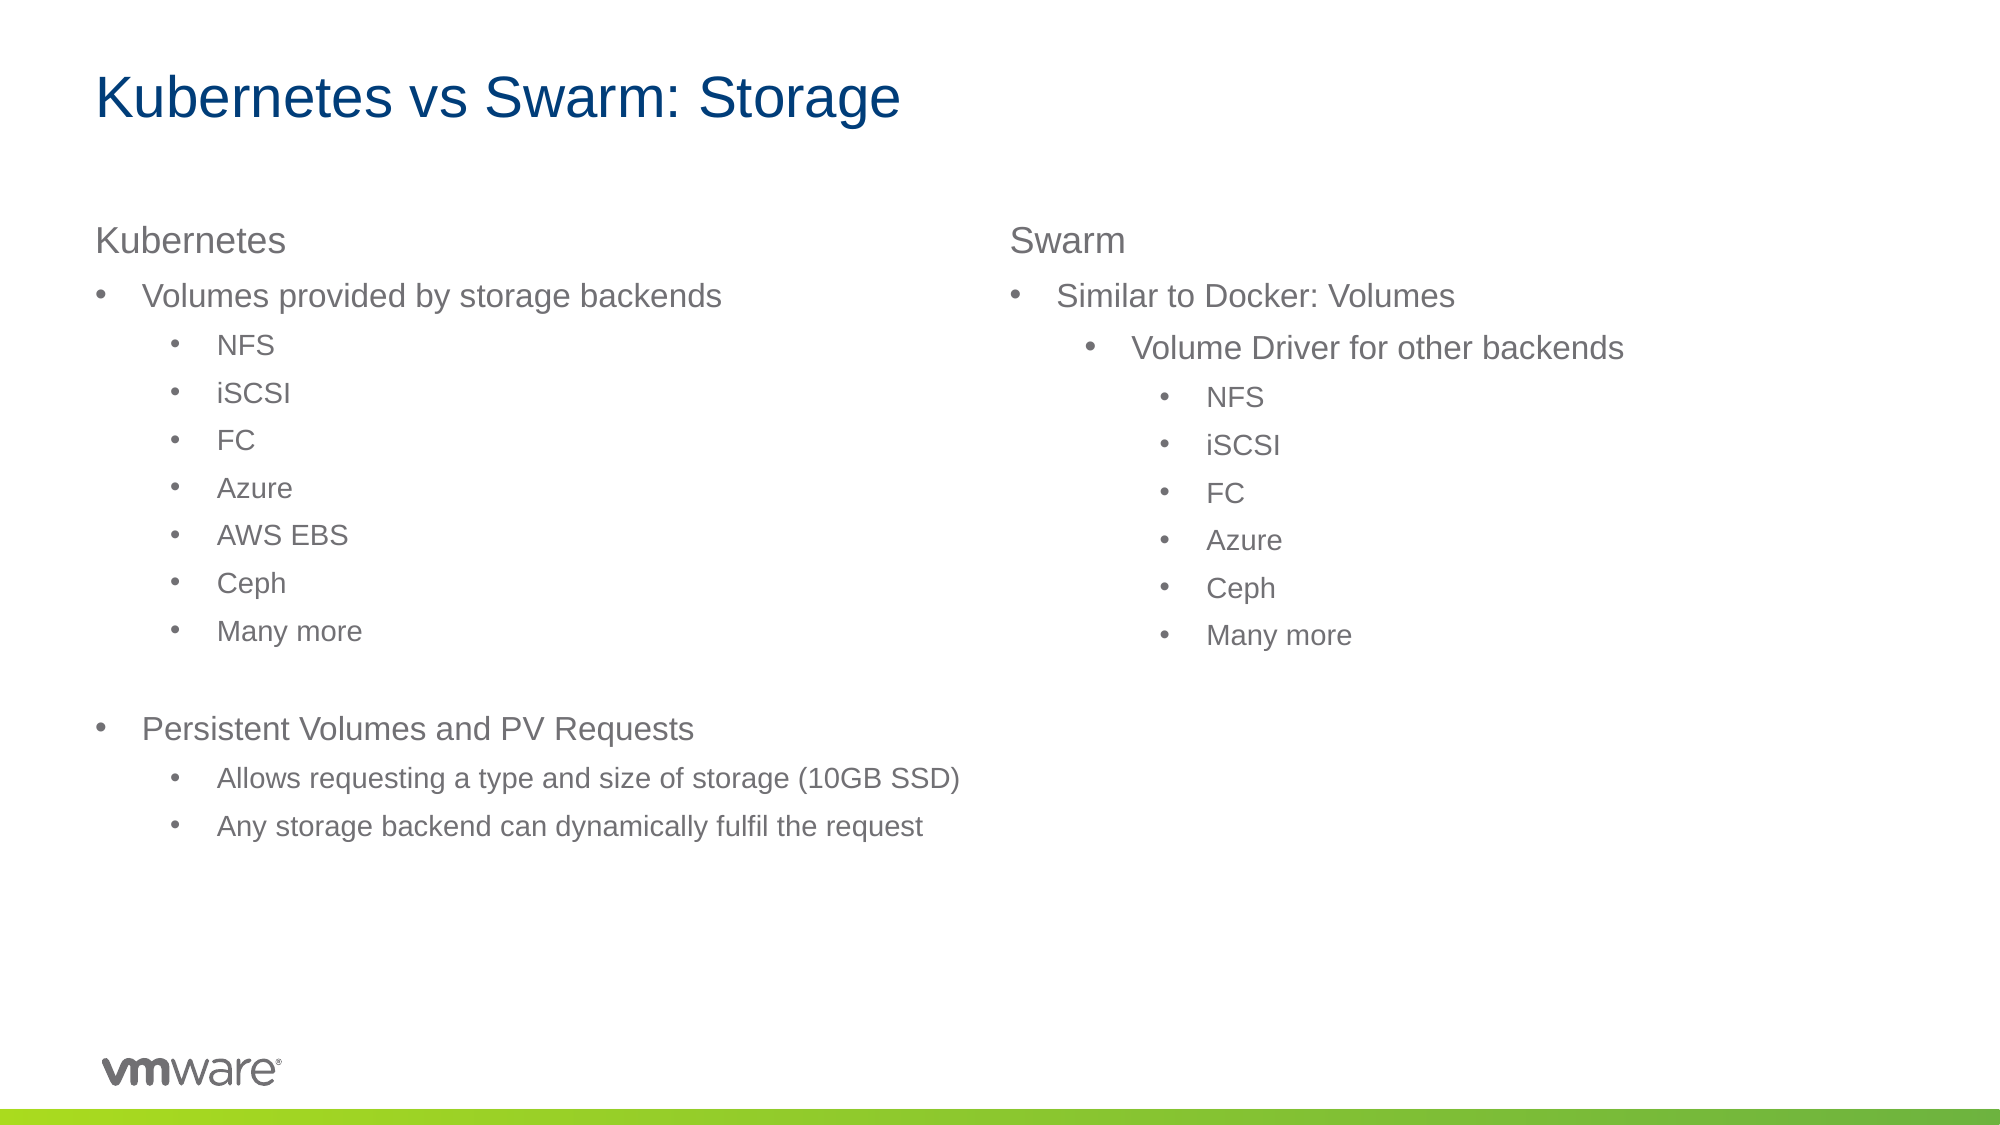

# Kubernetes vs Swarm: Storage
Kubernetes
Volumes provided by storage backends
NFS
iSCSI
FC
Azure
AWS EBS
Ceph
Many more

Persistent Volumes and PV Requests
Allows requesting a type and size of storage (10GB SSD)
Any storage backend can dynamically fulfil the request

Swarm
Similar to Docker: Volumes
Volume Driver for other backends
NFS
iSCSI
FC
Azure
Ceph
Many more

56